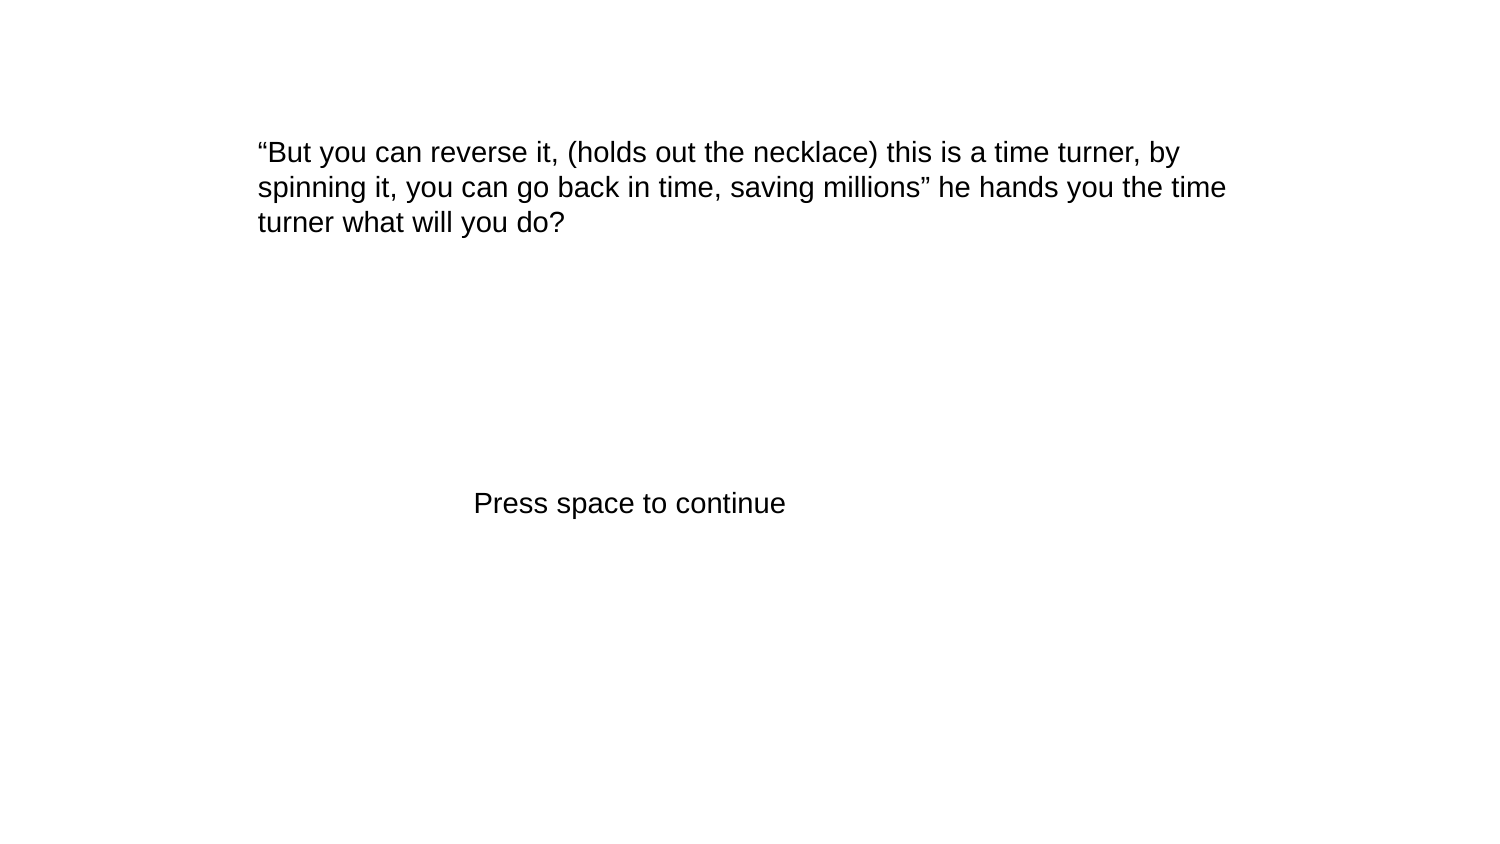

“But you can reverse it, (holds out the necklace) this is a time turner, by spinning it, you can go back in time, saving millions” he hands you the time turner what will you do?
Press space to continue